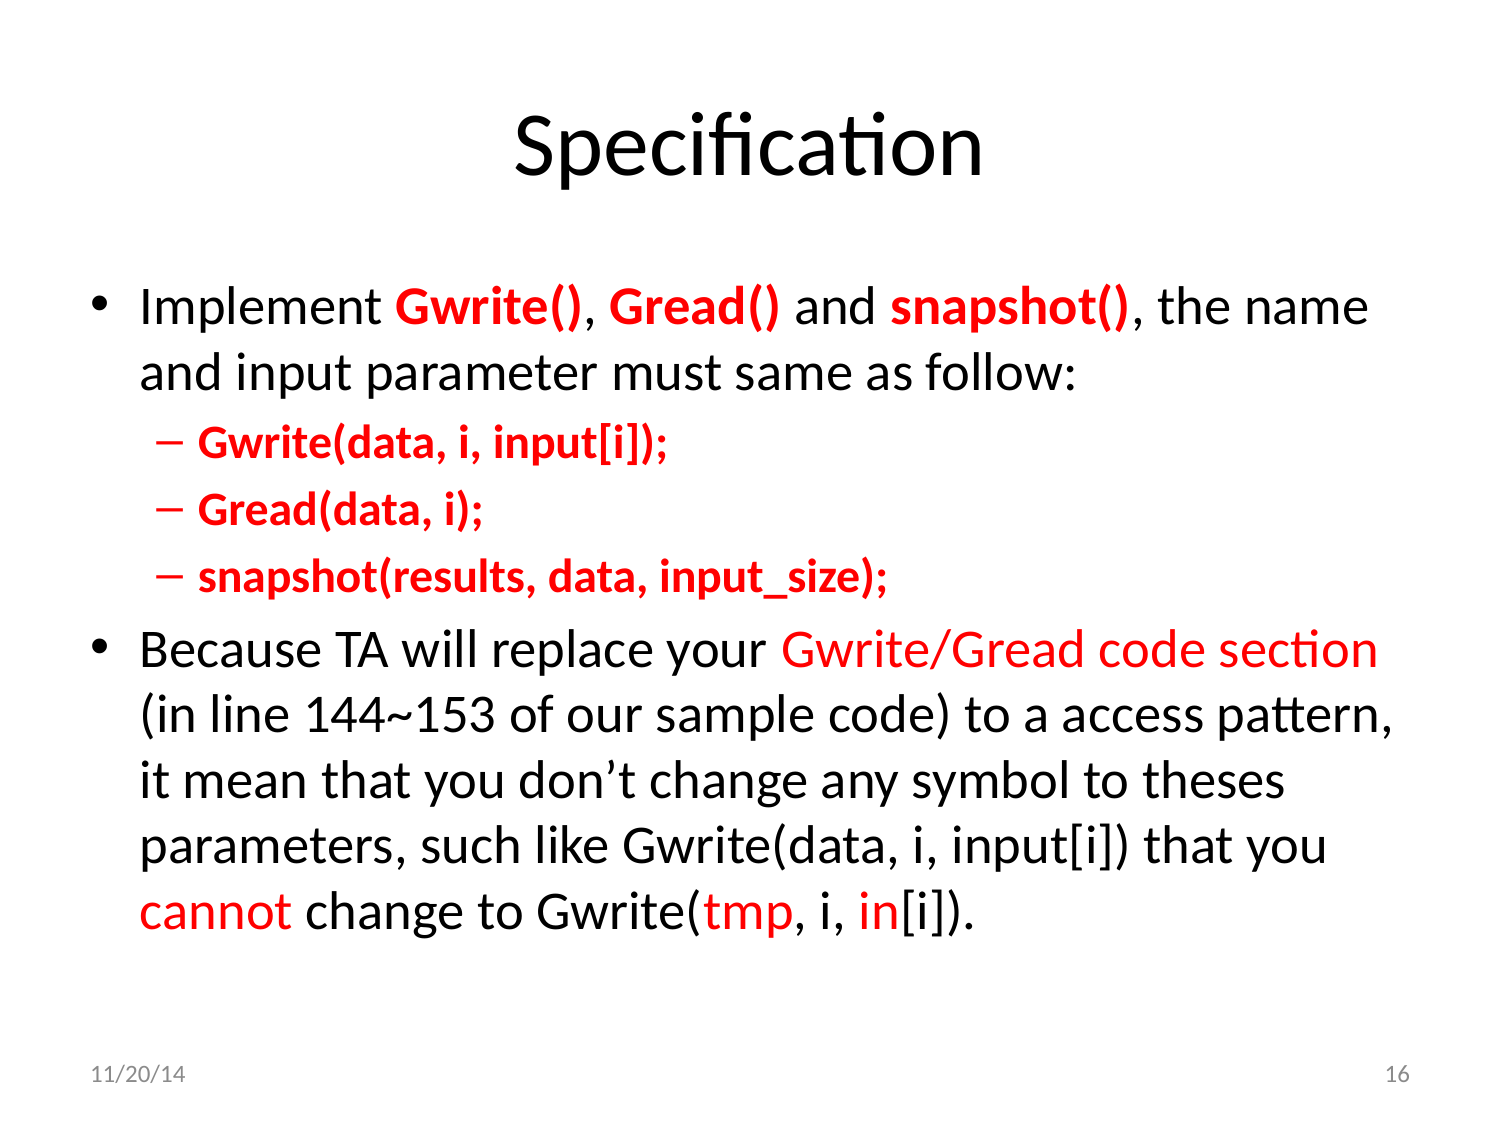

# Specification
Implement Gwrite(), Gread() and snapshot(), the name and input parameter must same as follow:
Gwrite(data, i, input[i]);
Gread(data, i);
snapshot(results, data, input_size);
Because TA will replace your Gwrite/Gread code section (in line 144~153 of our sample code) to a access pattern, it mean that you don’t change any symbol to theses parameters, such like Gwrite(data, i, input[i]) that you cannot change to Gwrite(tmp, i, in[i]).
11/20/14
16